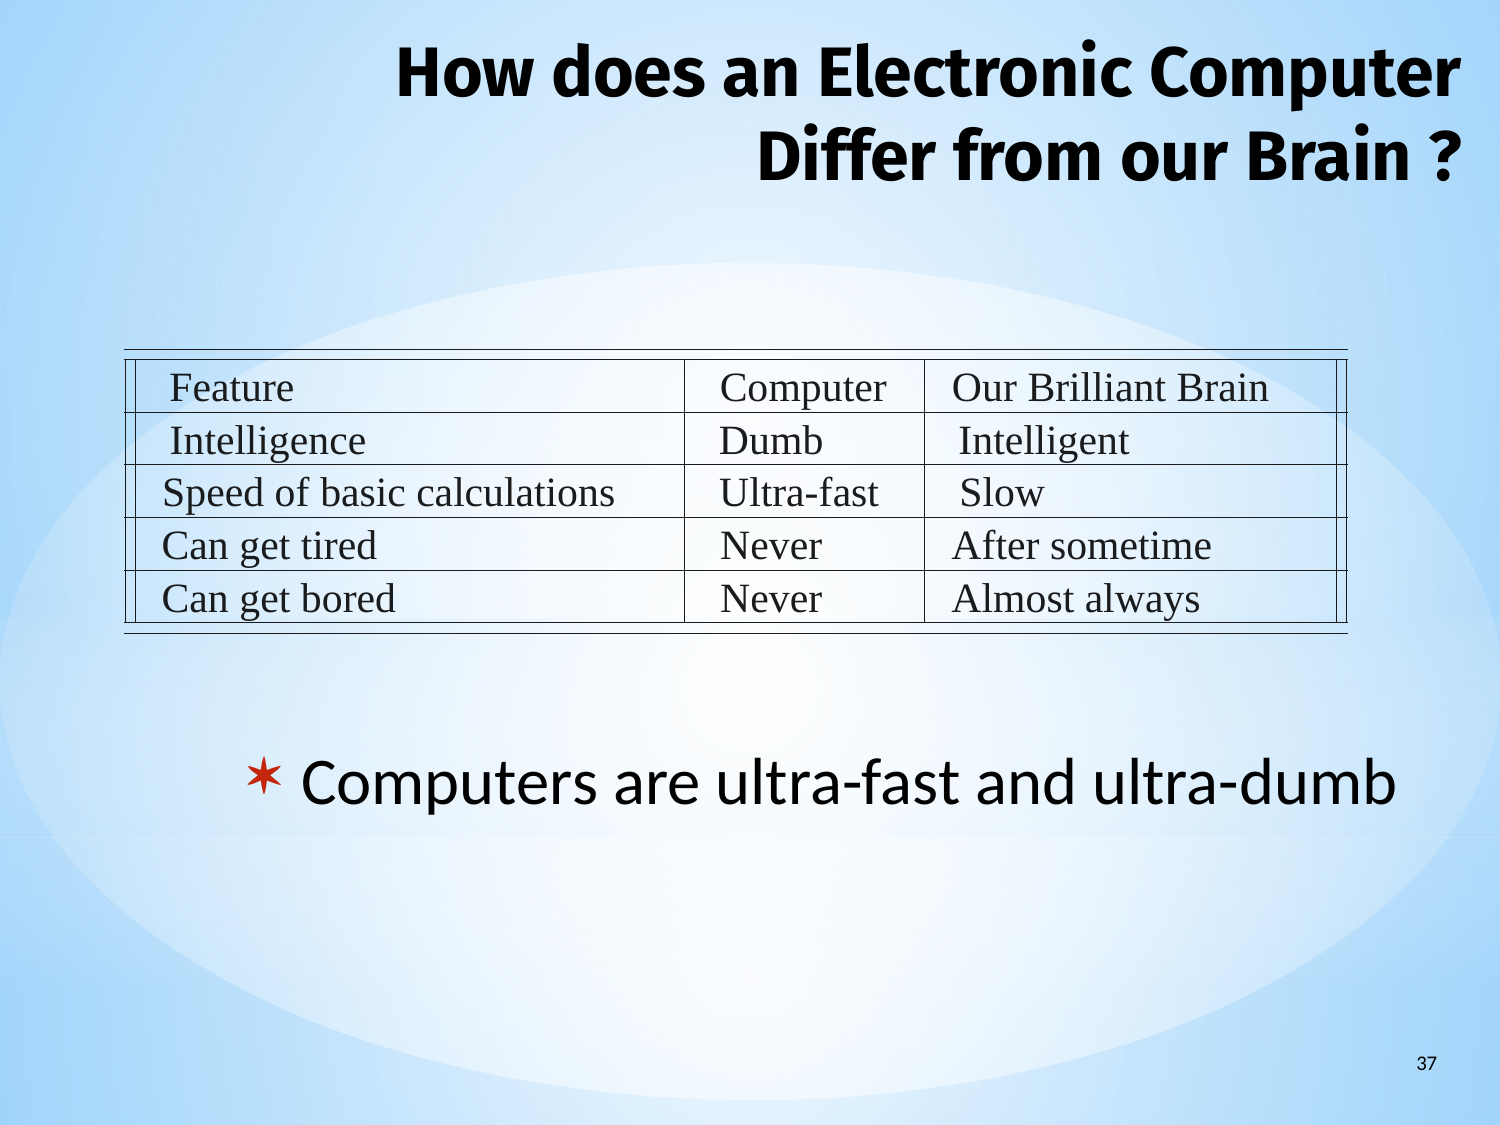

How does an Electronic Computer
Differ from our Brain ?

Feature
Computer
Our Brilliant Brain

Intelligence
Dumb
Intelligent

Speed of basic calculations
Ultra-fast
Slow

Can get tired
Never
After sometime

Can get bored
Never
Almost always

Computers are ultra-fast and ultra-dumb
37